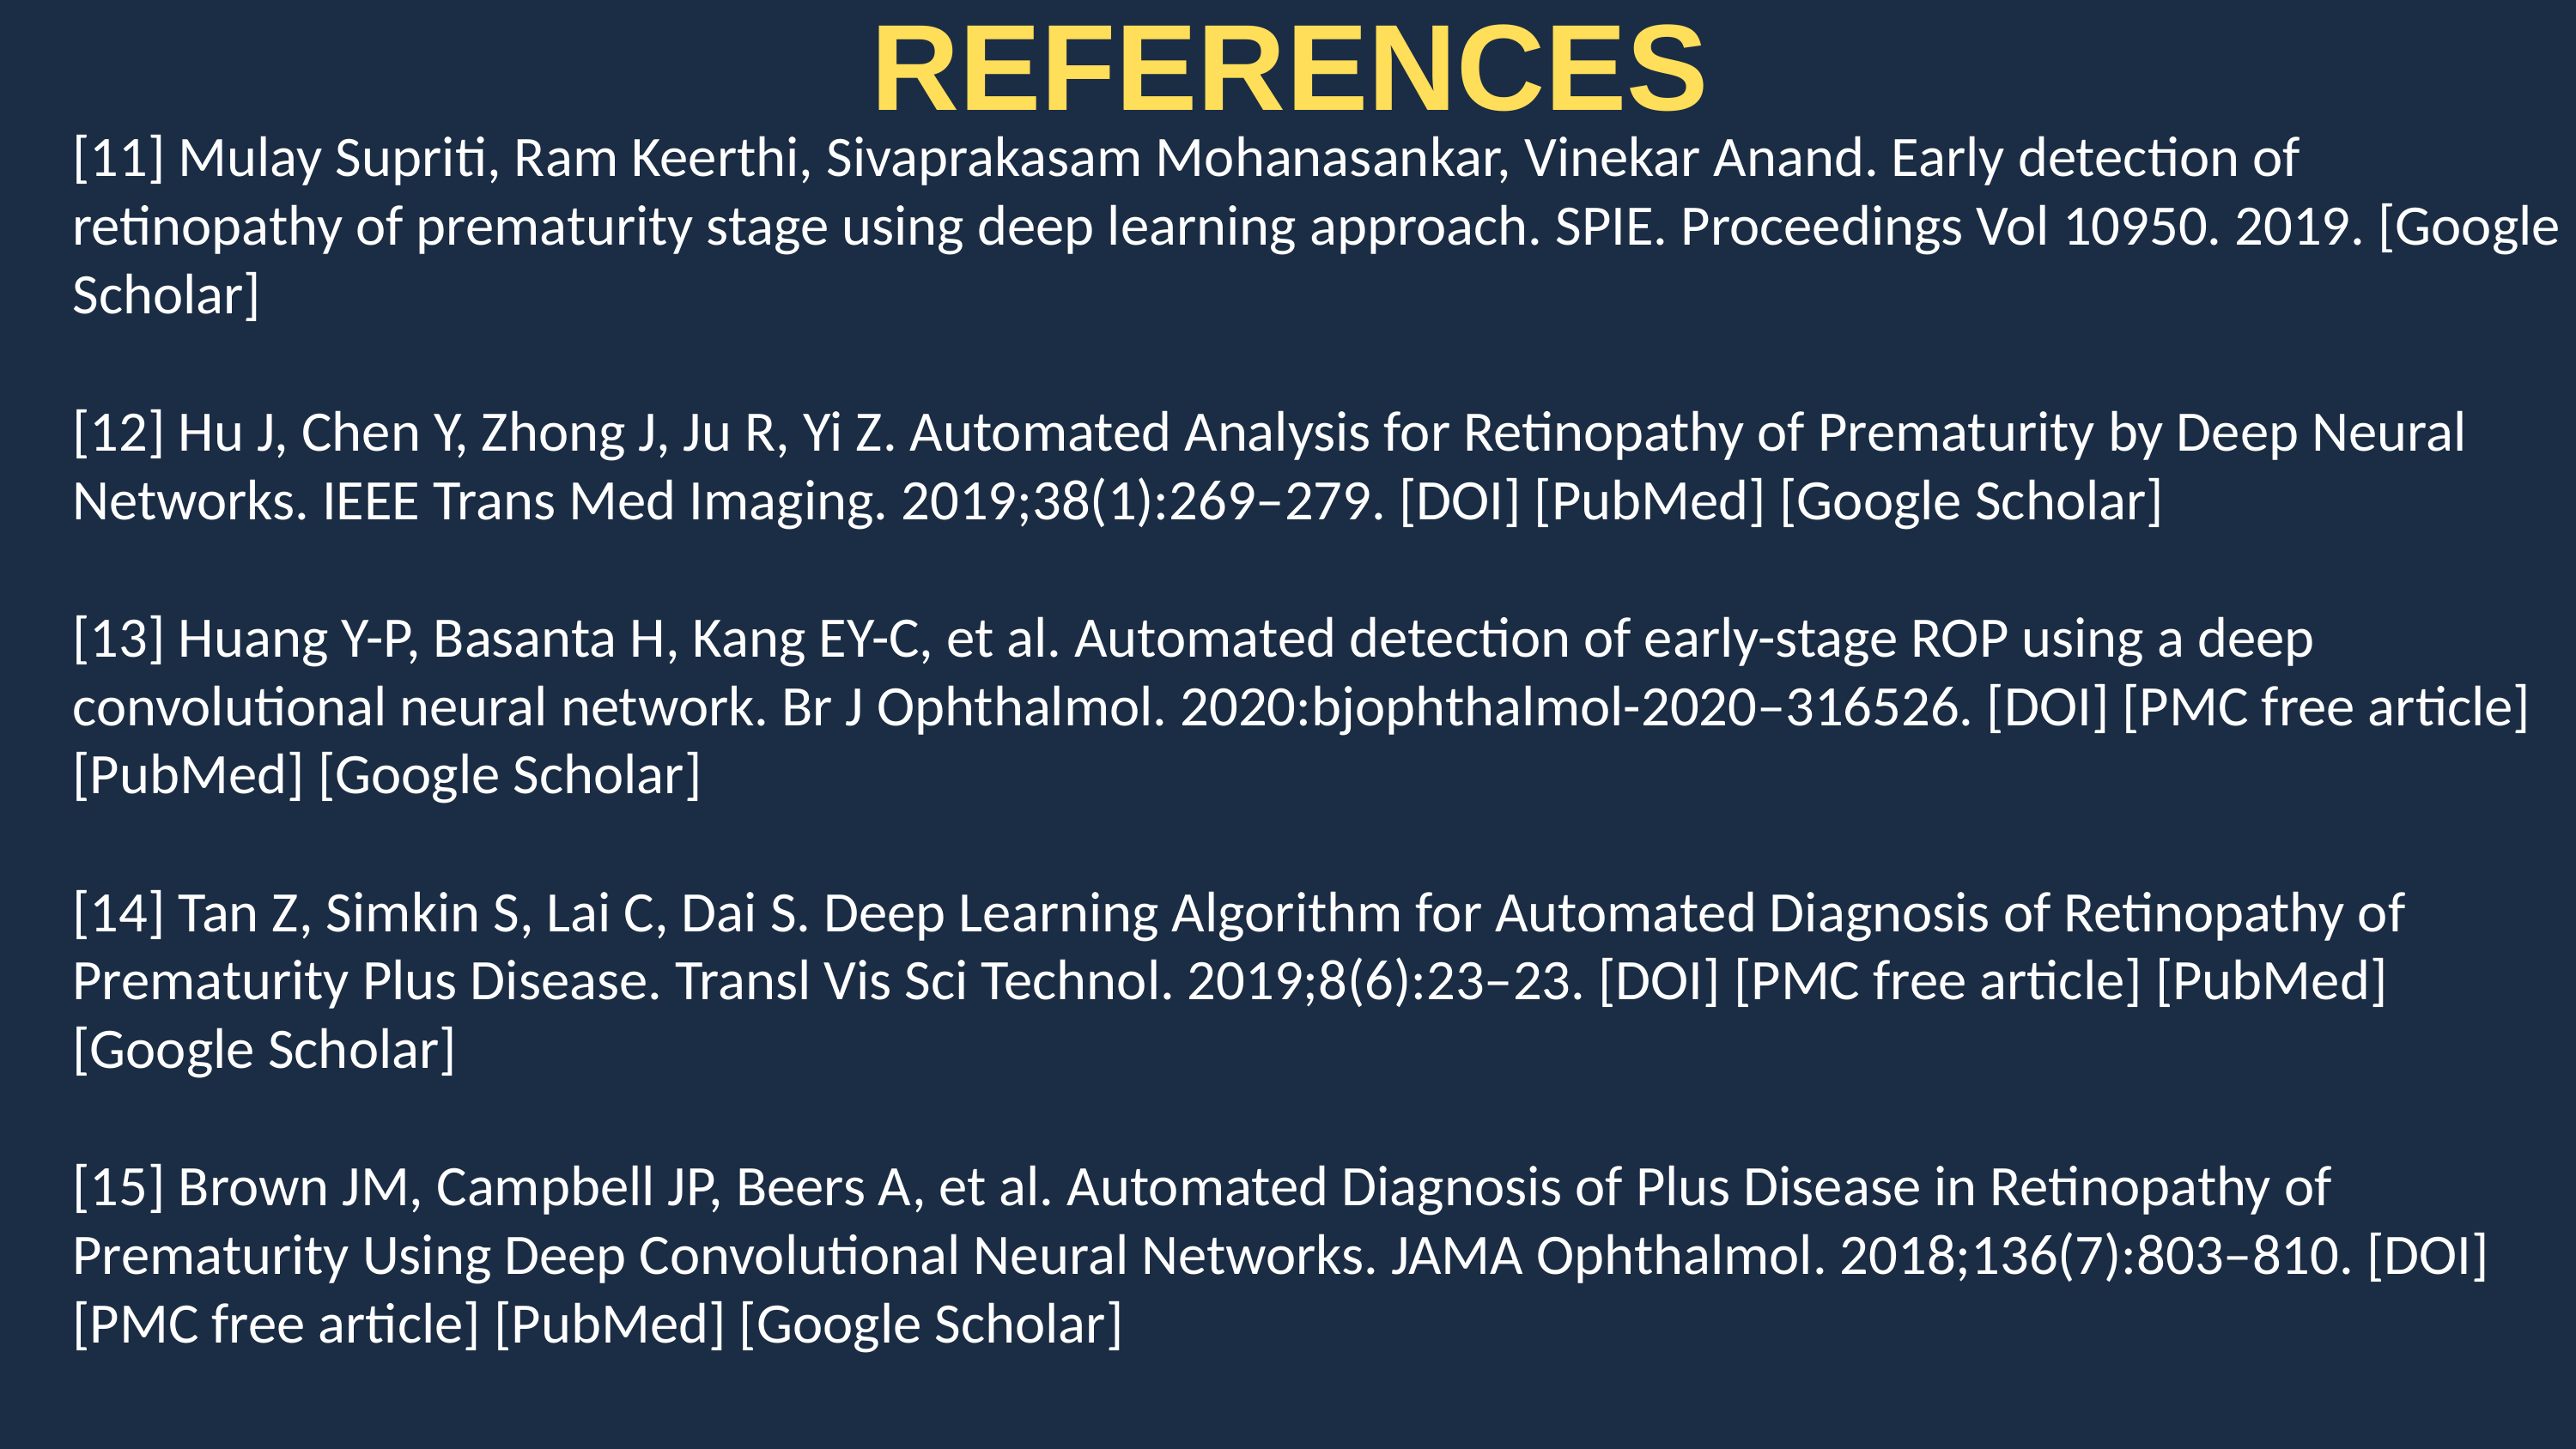

REFERENCES
[11] Mulay Supriti, Ram Keerthi, Sivaprakasam Mohanasankar, Vinekar Anand. Early detection of retinopathy of prematurity stage using deep learning approach. SPIE. Proceedings Vol 10950. 2019. [Google Scholar]

[12] Hu J, Chen Y, Zhong J, Ju R, Yi Z. Automated Analysis for Retinopathy of Prematurity by Deep Neural Networks. IEEE Trans Med Imaging. 2019;38(1):269–279. [DOI] [PubMed] [Google Scholar]

[13] Huang Y-P, Basanta H, Kang EY-C, et al. Automated detection of early-stage ROP using a deep convolutional neural network. Br J Ophthalmol. 2020:bjophthalmol-2020–316526. [DOI] [PMC free article] [PubMed] [Google Scholar]

[14] Tan Z, Simkin S, Lai C, Dai S. Deep Learning Algorithm for Automated Diagnosis of Retinopathy of Prematurity Plus Disease. Transl Vis Sci Technol. 2019;8(6):23–23. [DOI] [PMC free article] [PubMed] [Google Scholar]

[15] Brown JM, Campbell JP, Beers A, et al. Automated Diagnosis of Plus Disease in Retinopathy of Prematurity Using Deep Convolutional Neural Networks. JAMA Ophthalmol. 2018;136(7):803–810. [DOI] [PMC free article] [PubMed] [Google Scholar]